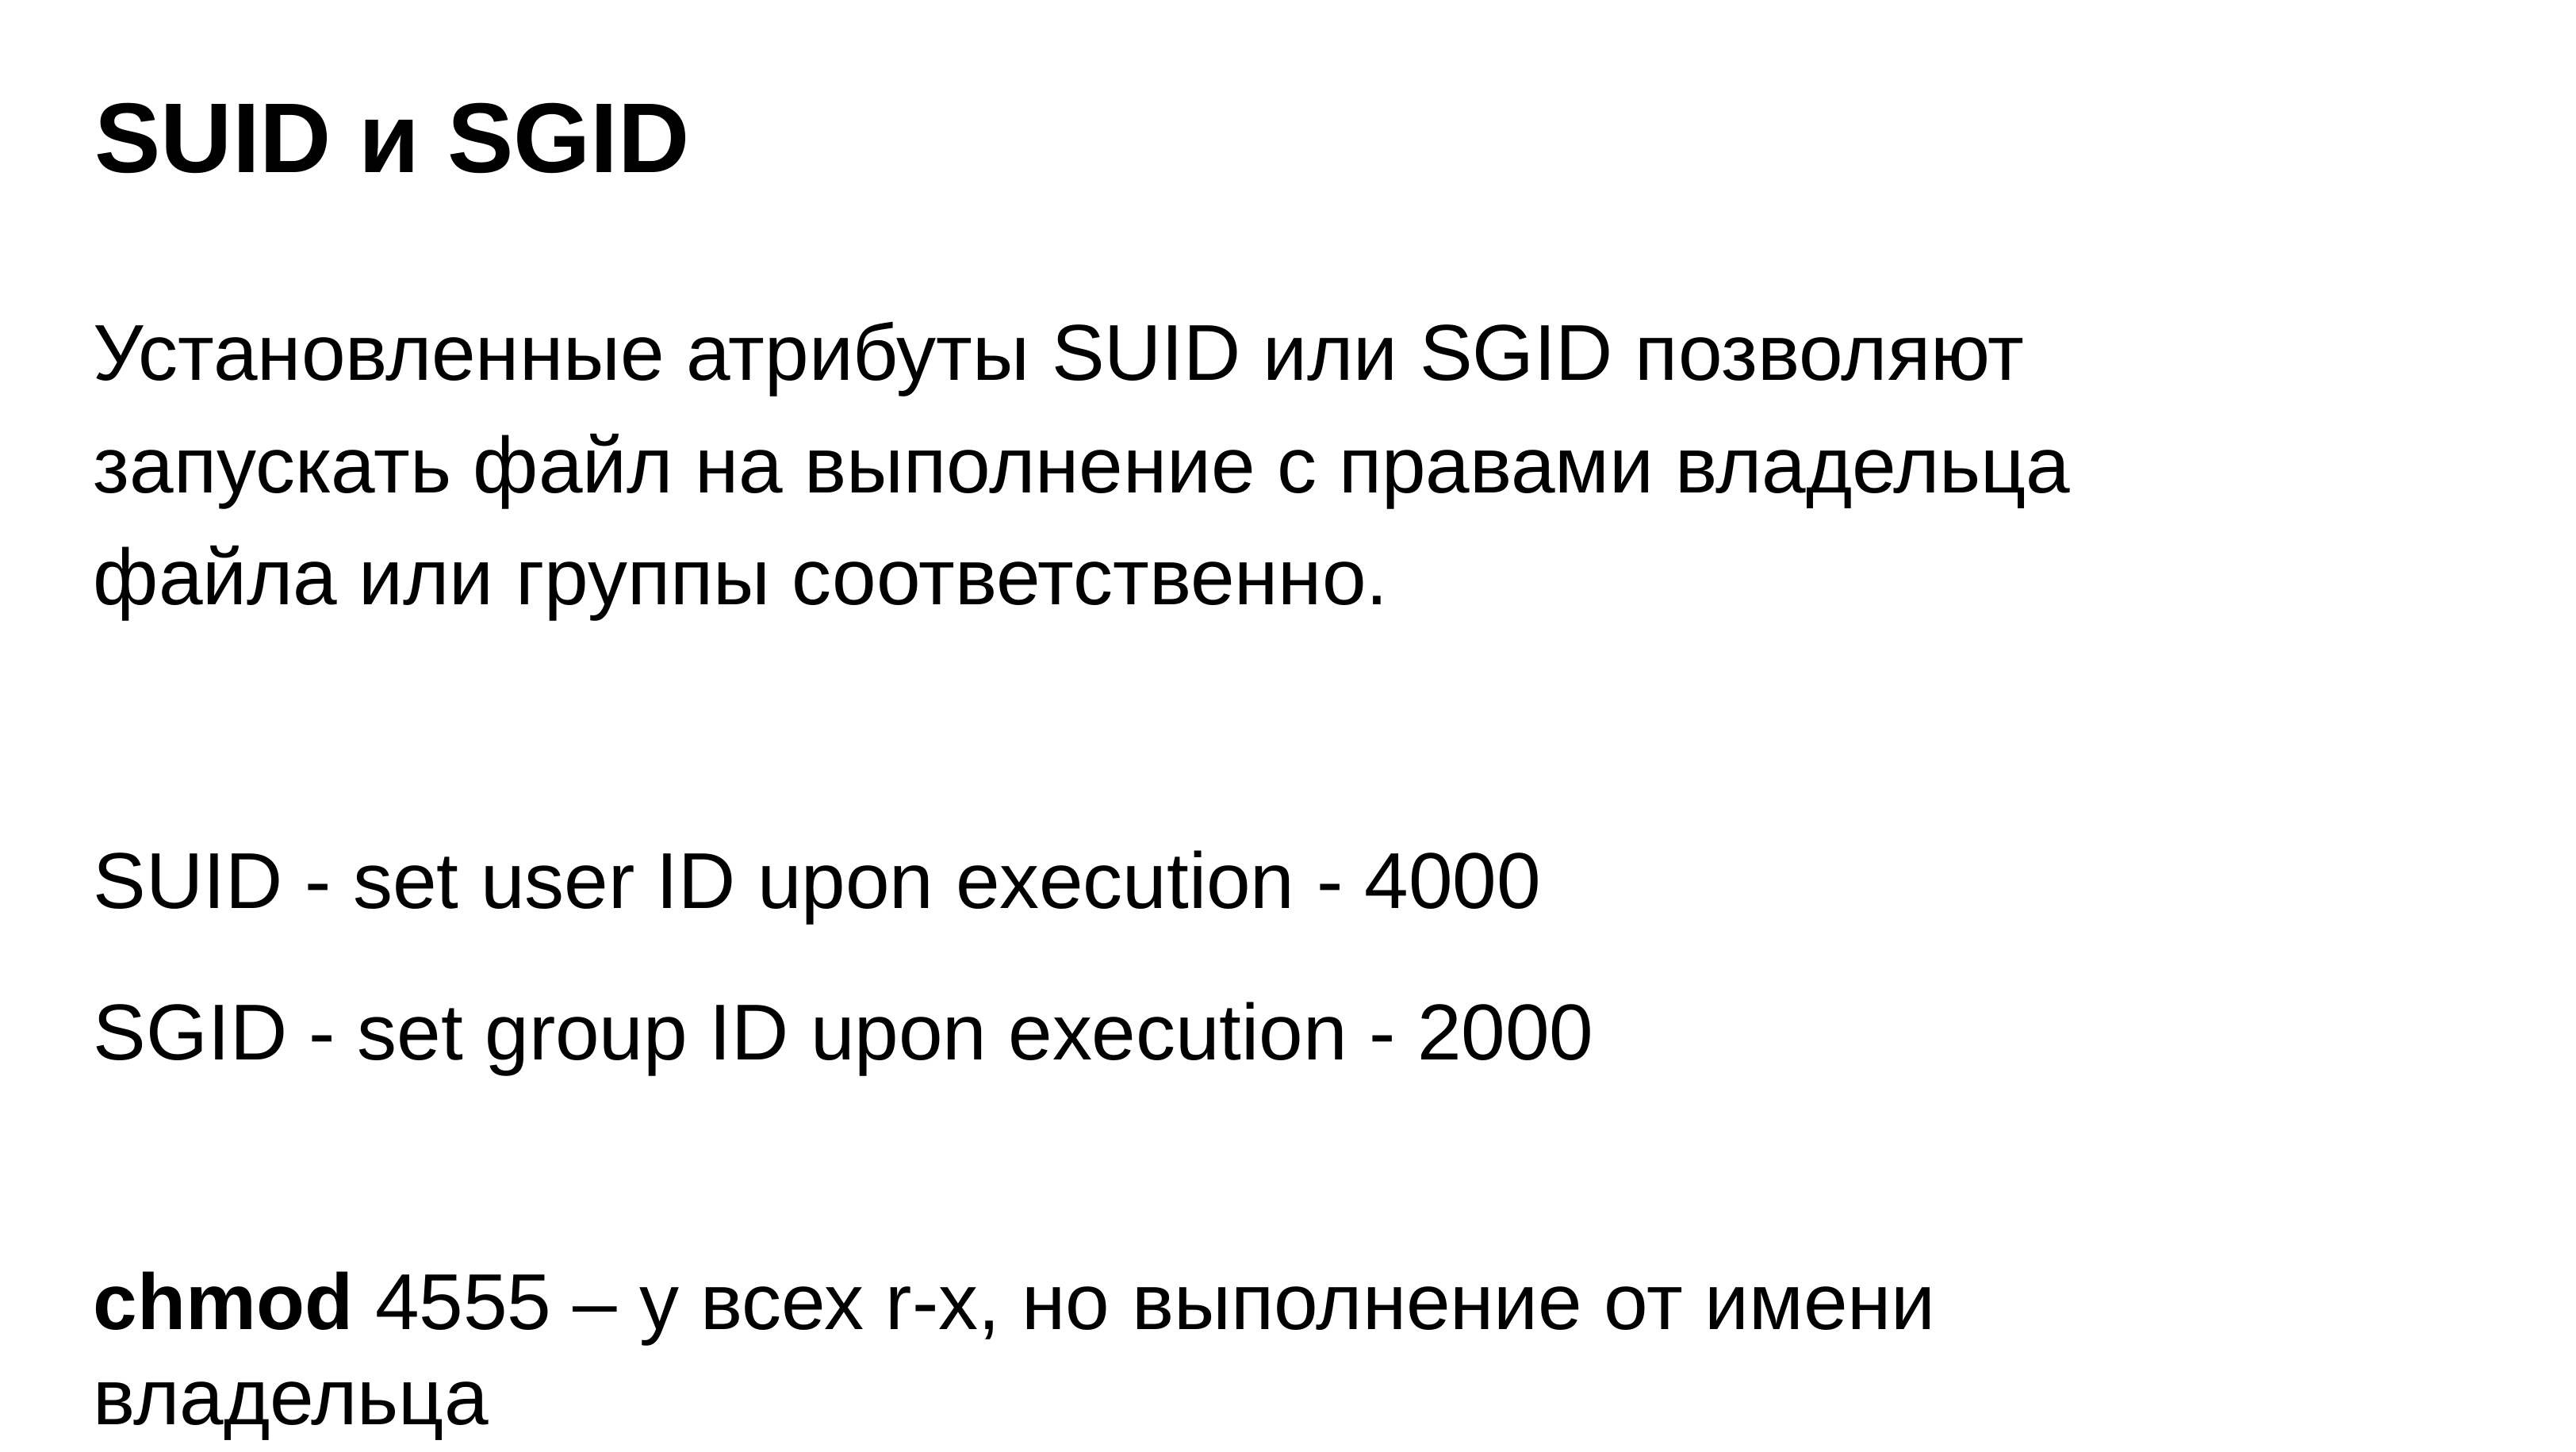

SUID и SGID
Установленные атрибуты SUID или SGID позволяют запускать файл на выполнение с правами владельца файла или группы соответственно.

SUID - set user ID upon execution - 4000
SGID - set group ID upon execution - 2000

chmod 4555 – у всех r-x, но выполнение от имени владельца
19